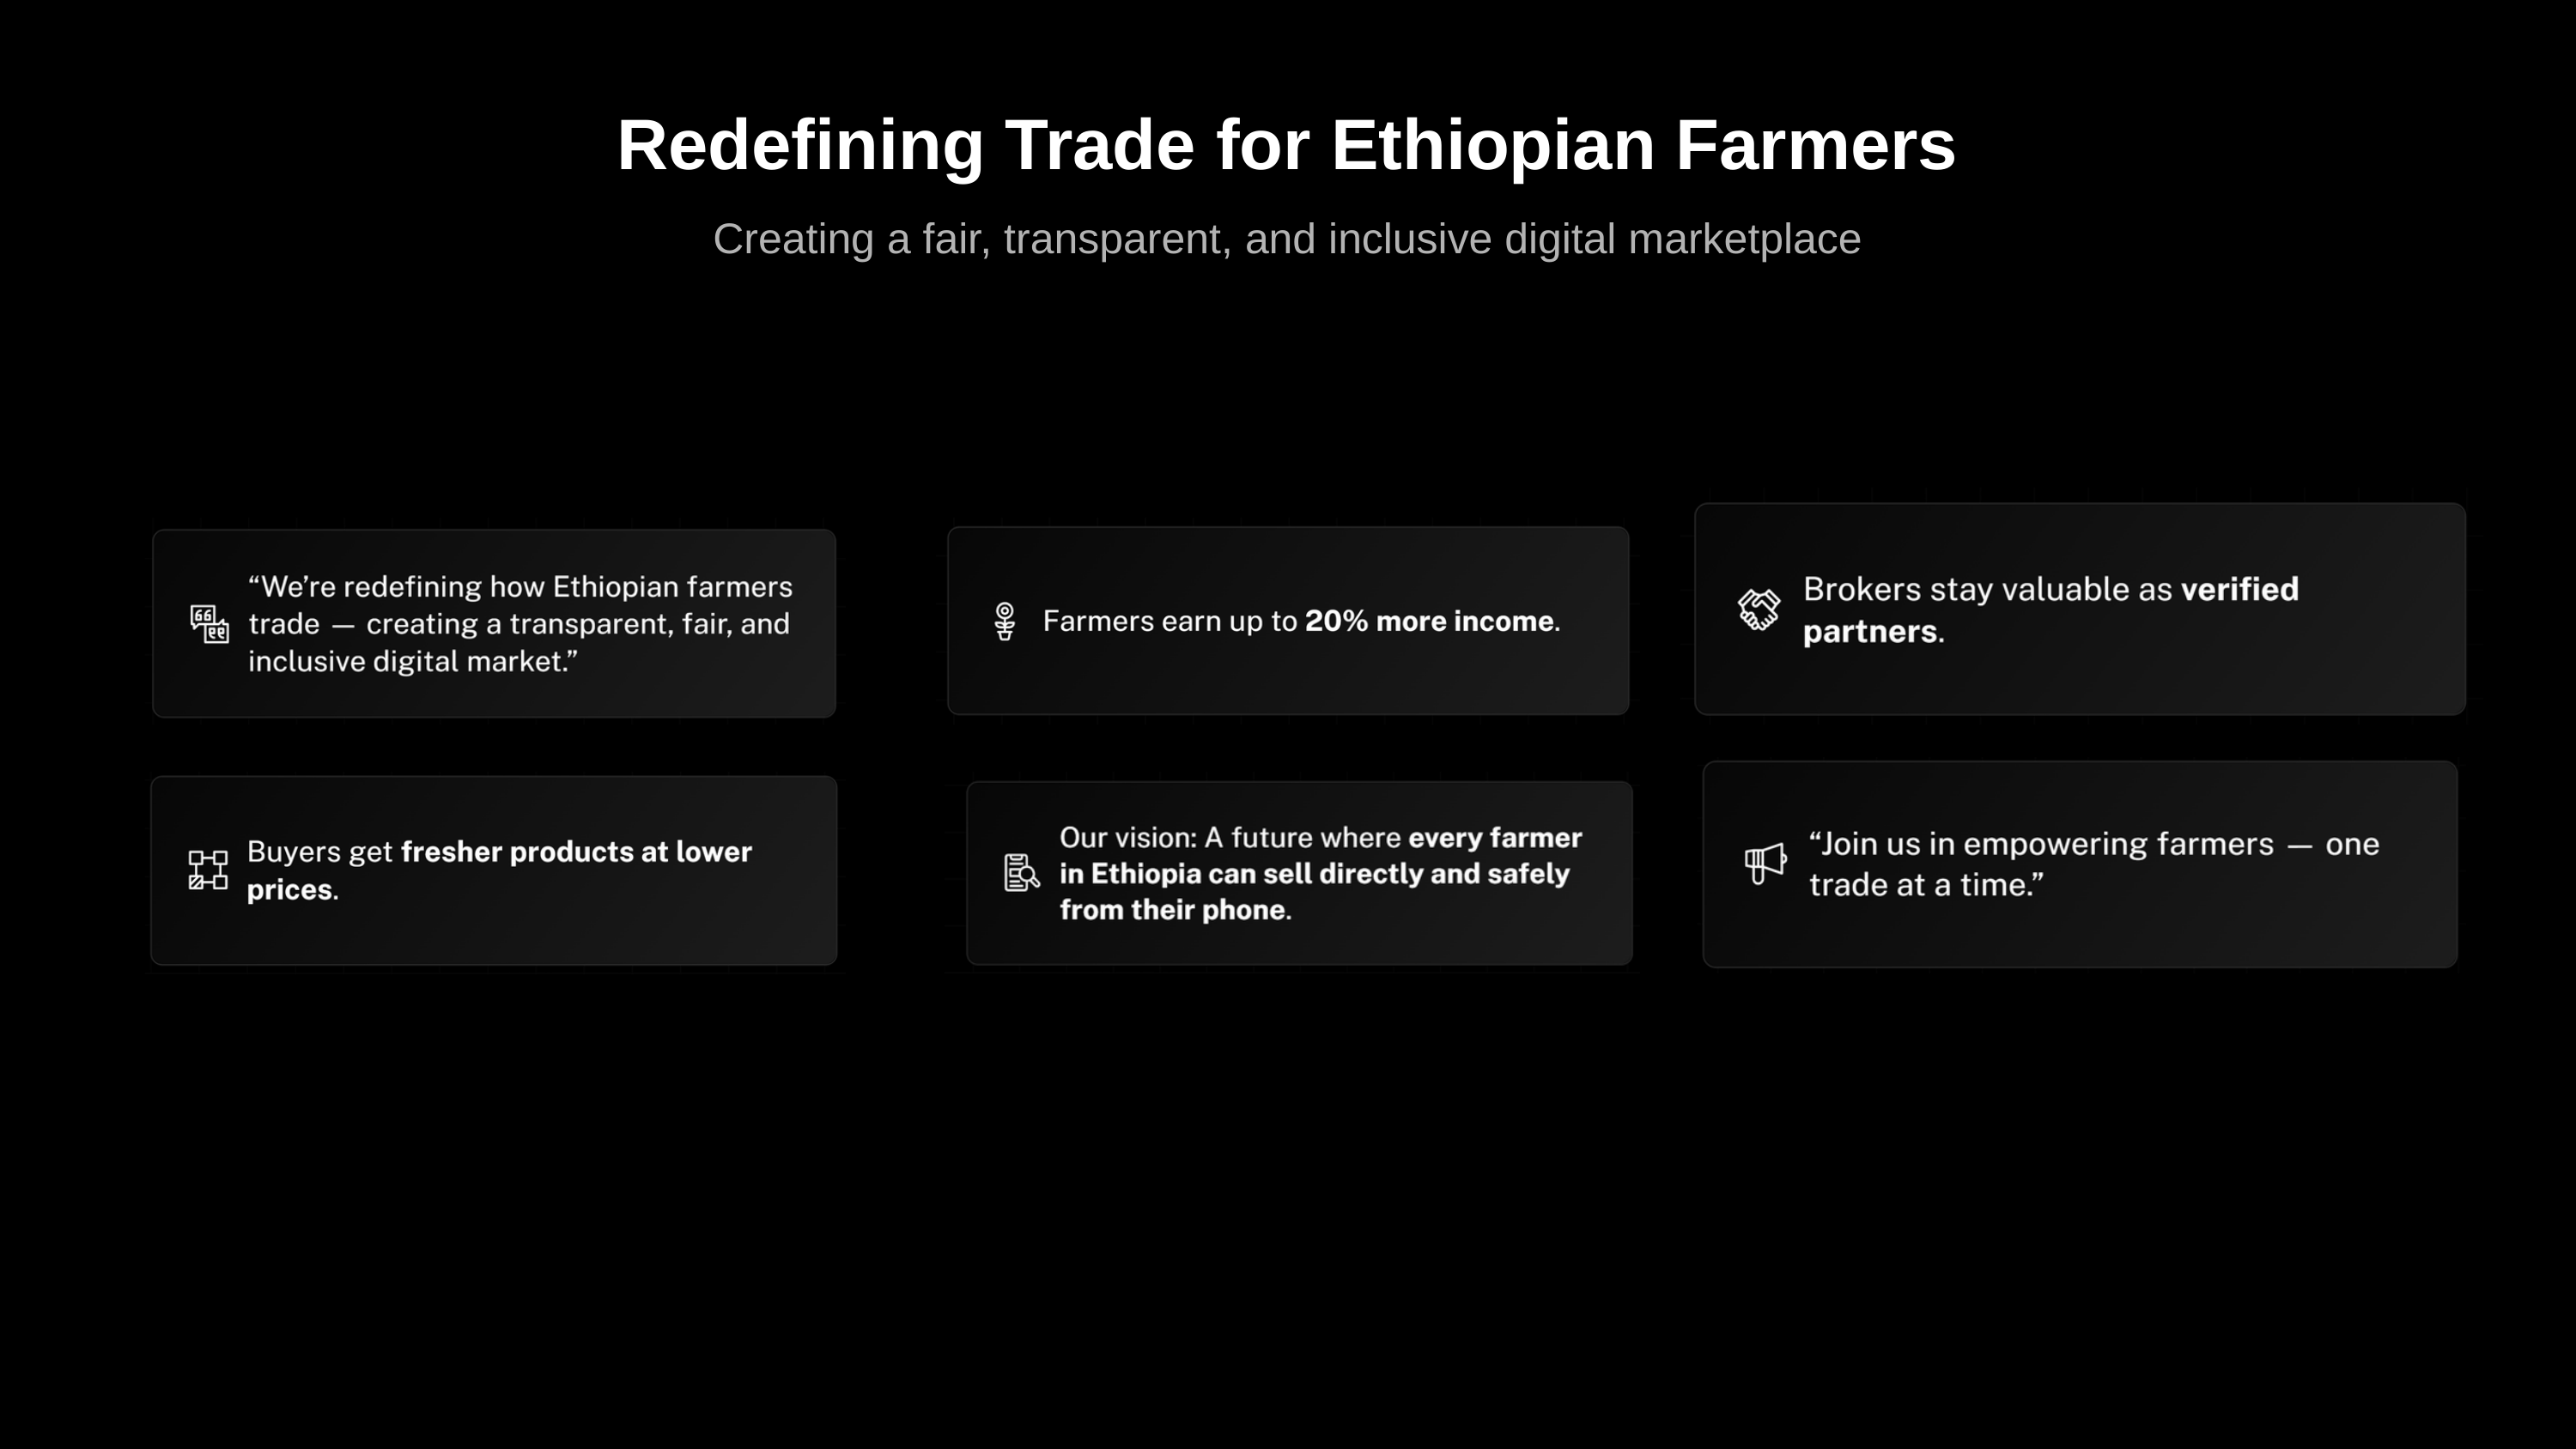

Redefining Trade for Ethiopian Farmers
Creating a fair, transparent, and inclusive digital marketplace